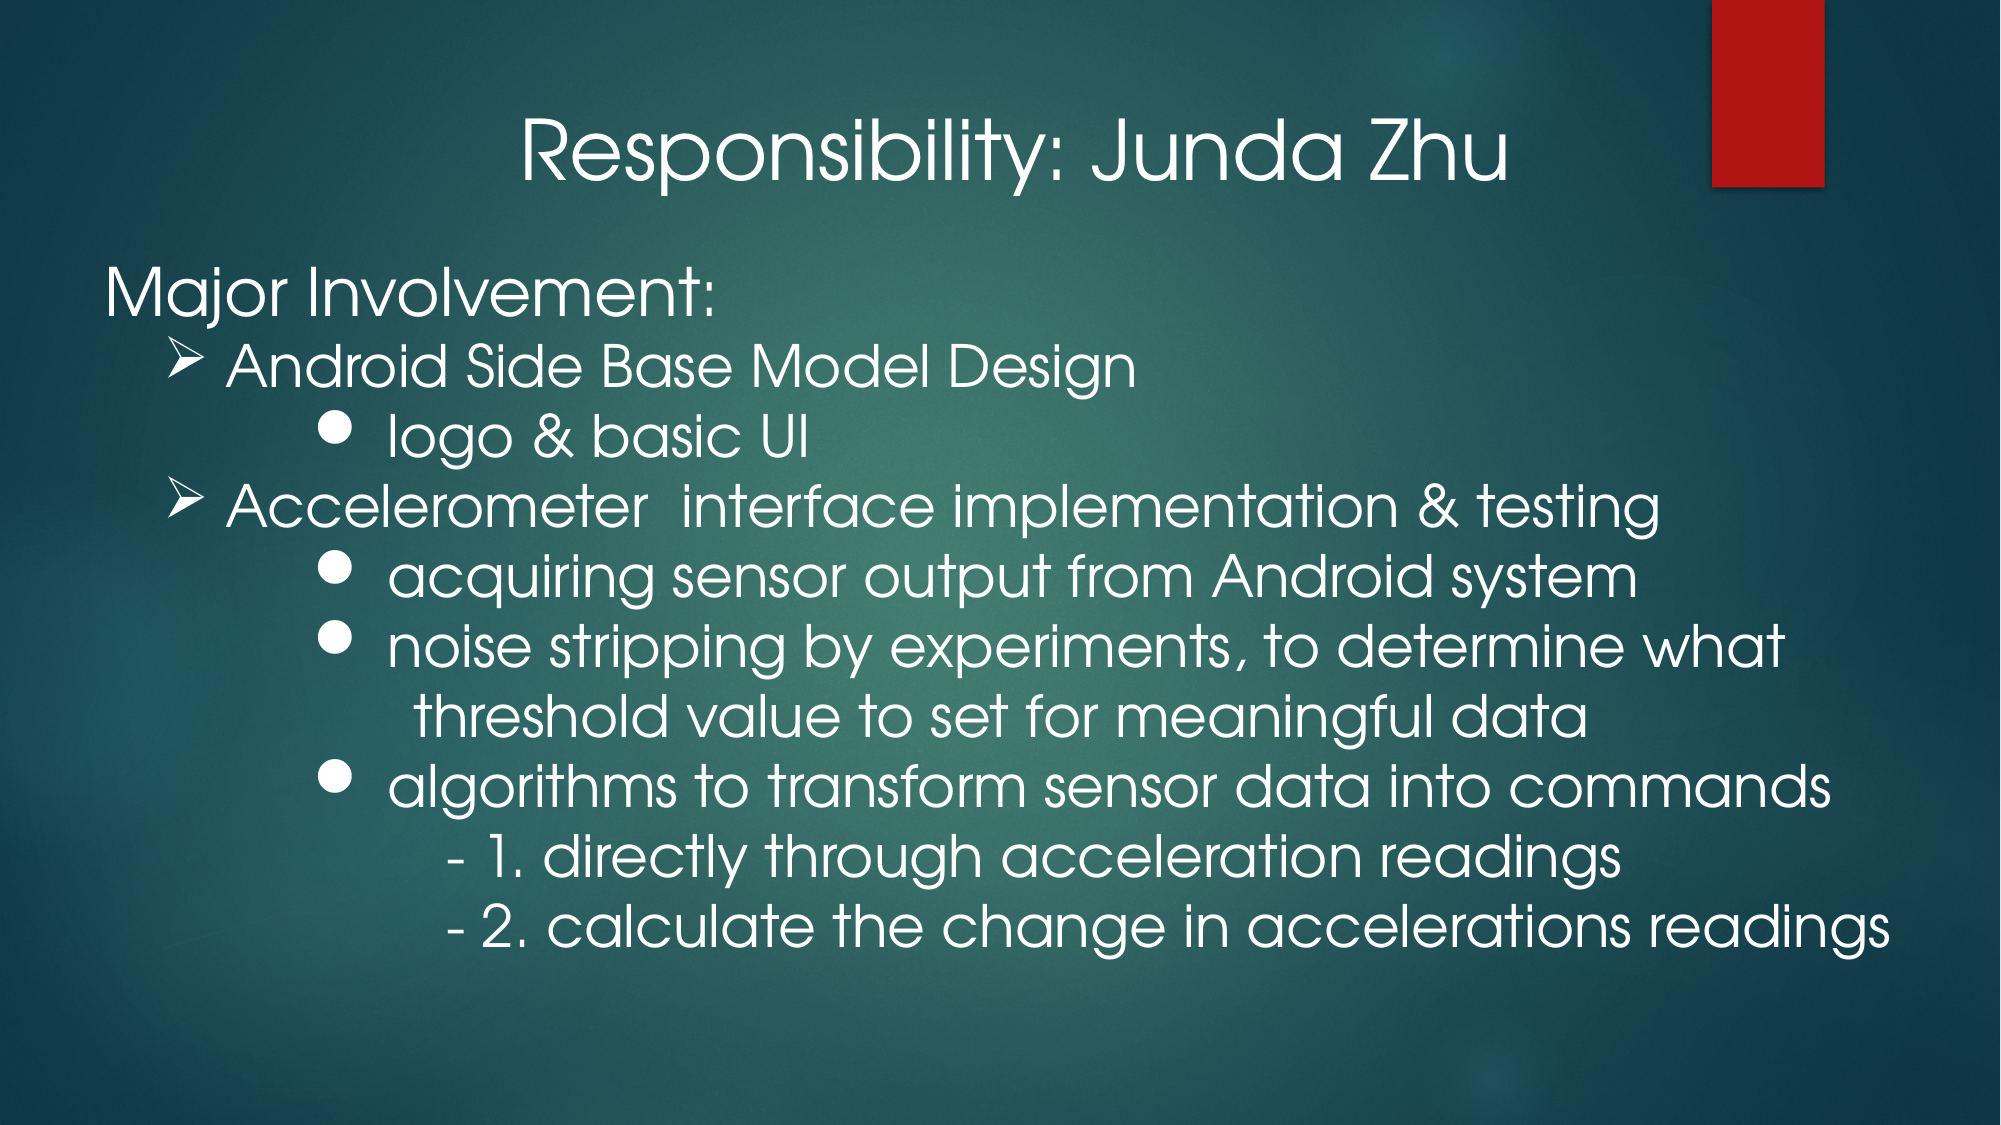

Responsibility: Junda Zhu
   Major Involvement:
 Android Side Base Model Design
 logo & basic UI
 Accelerometer  interface implementation & testing
 acquiring sensor output from Android system
 noise stripping by experiments, to determine what
		    threshold value to set for meaningful data
 algorithms to transform sensor data into commands
		      - 1. directly through acceleration readings
		      - 2. calculate the change in accelerations readings